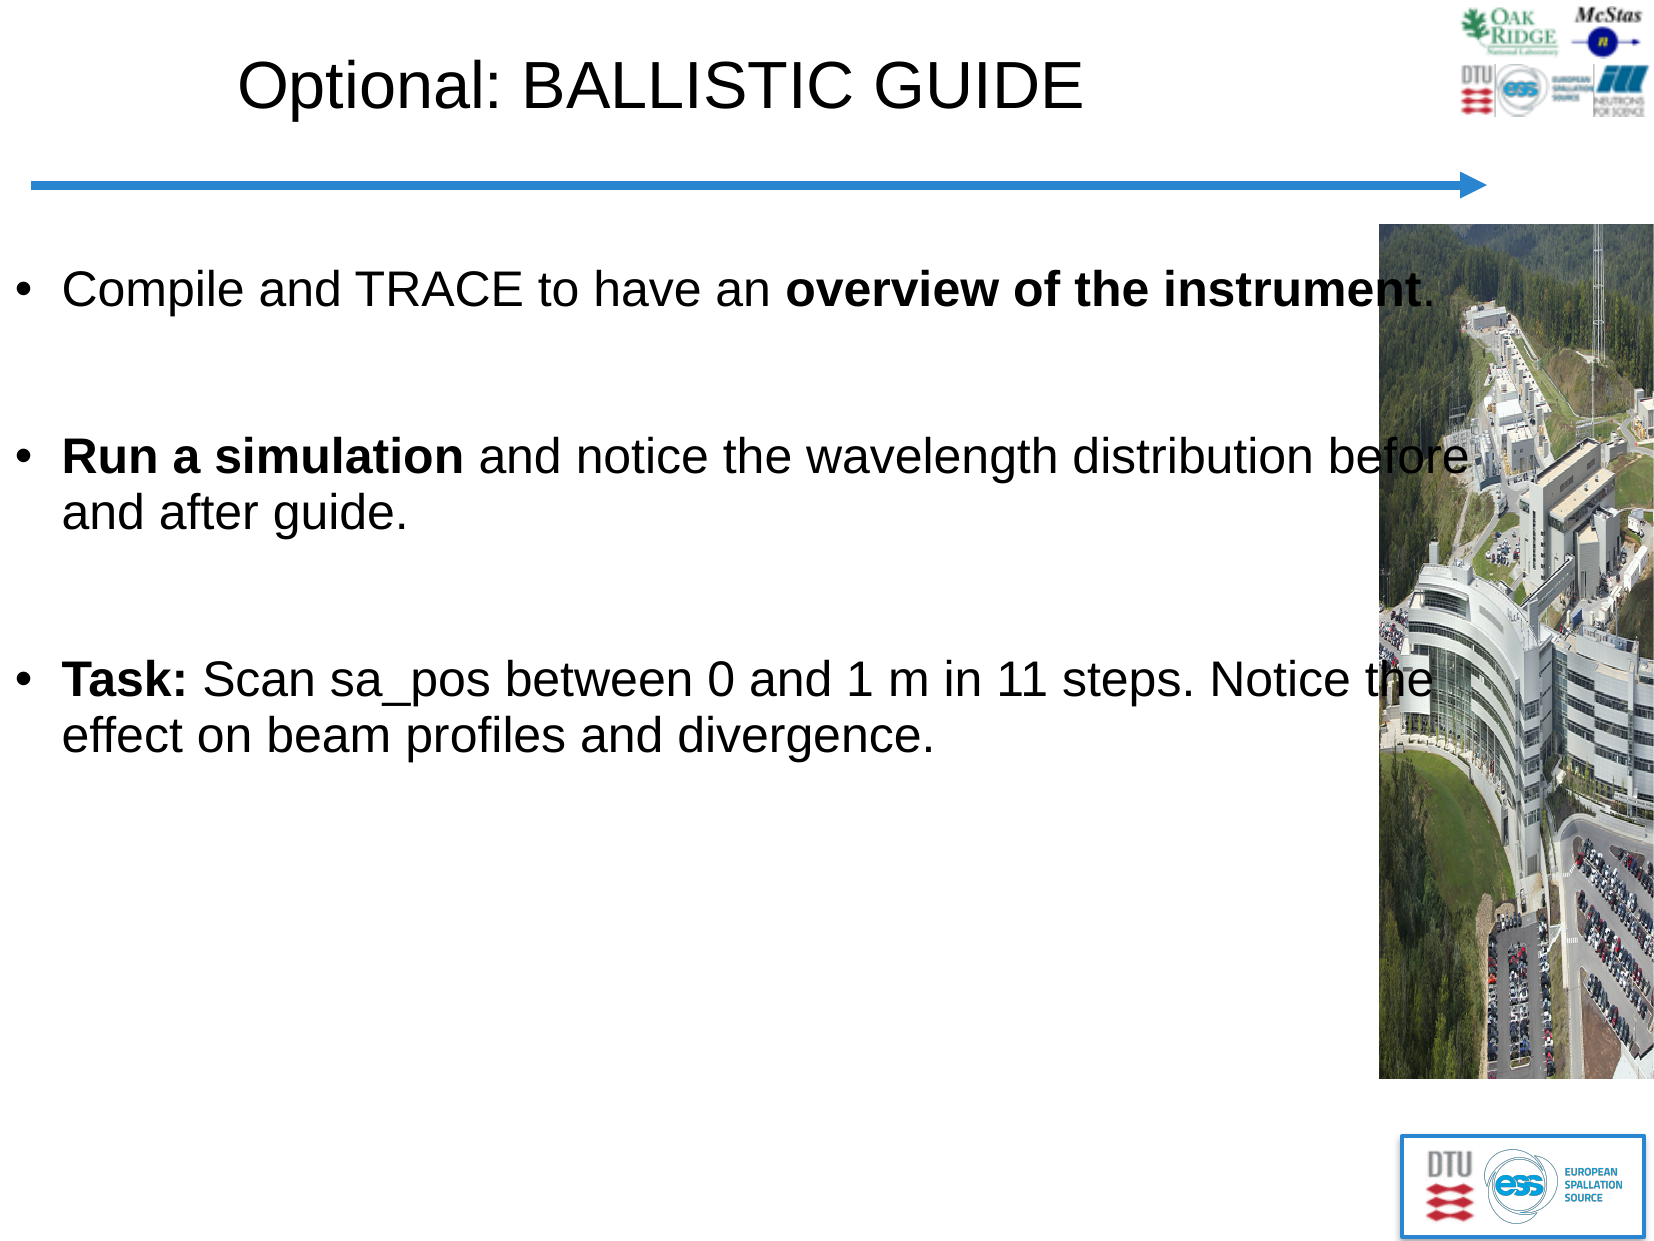

Optional: BALLISTIC GUIDE

Compile and TRACE to have an overview of the instrument.

Run a simulation and notice the wavelength distribution before and after guide.

Task: Scan sa_pos between 0 and 1 m in 11 steps. Notice the effect on beam profiles and divergence.